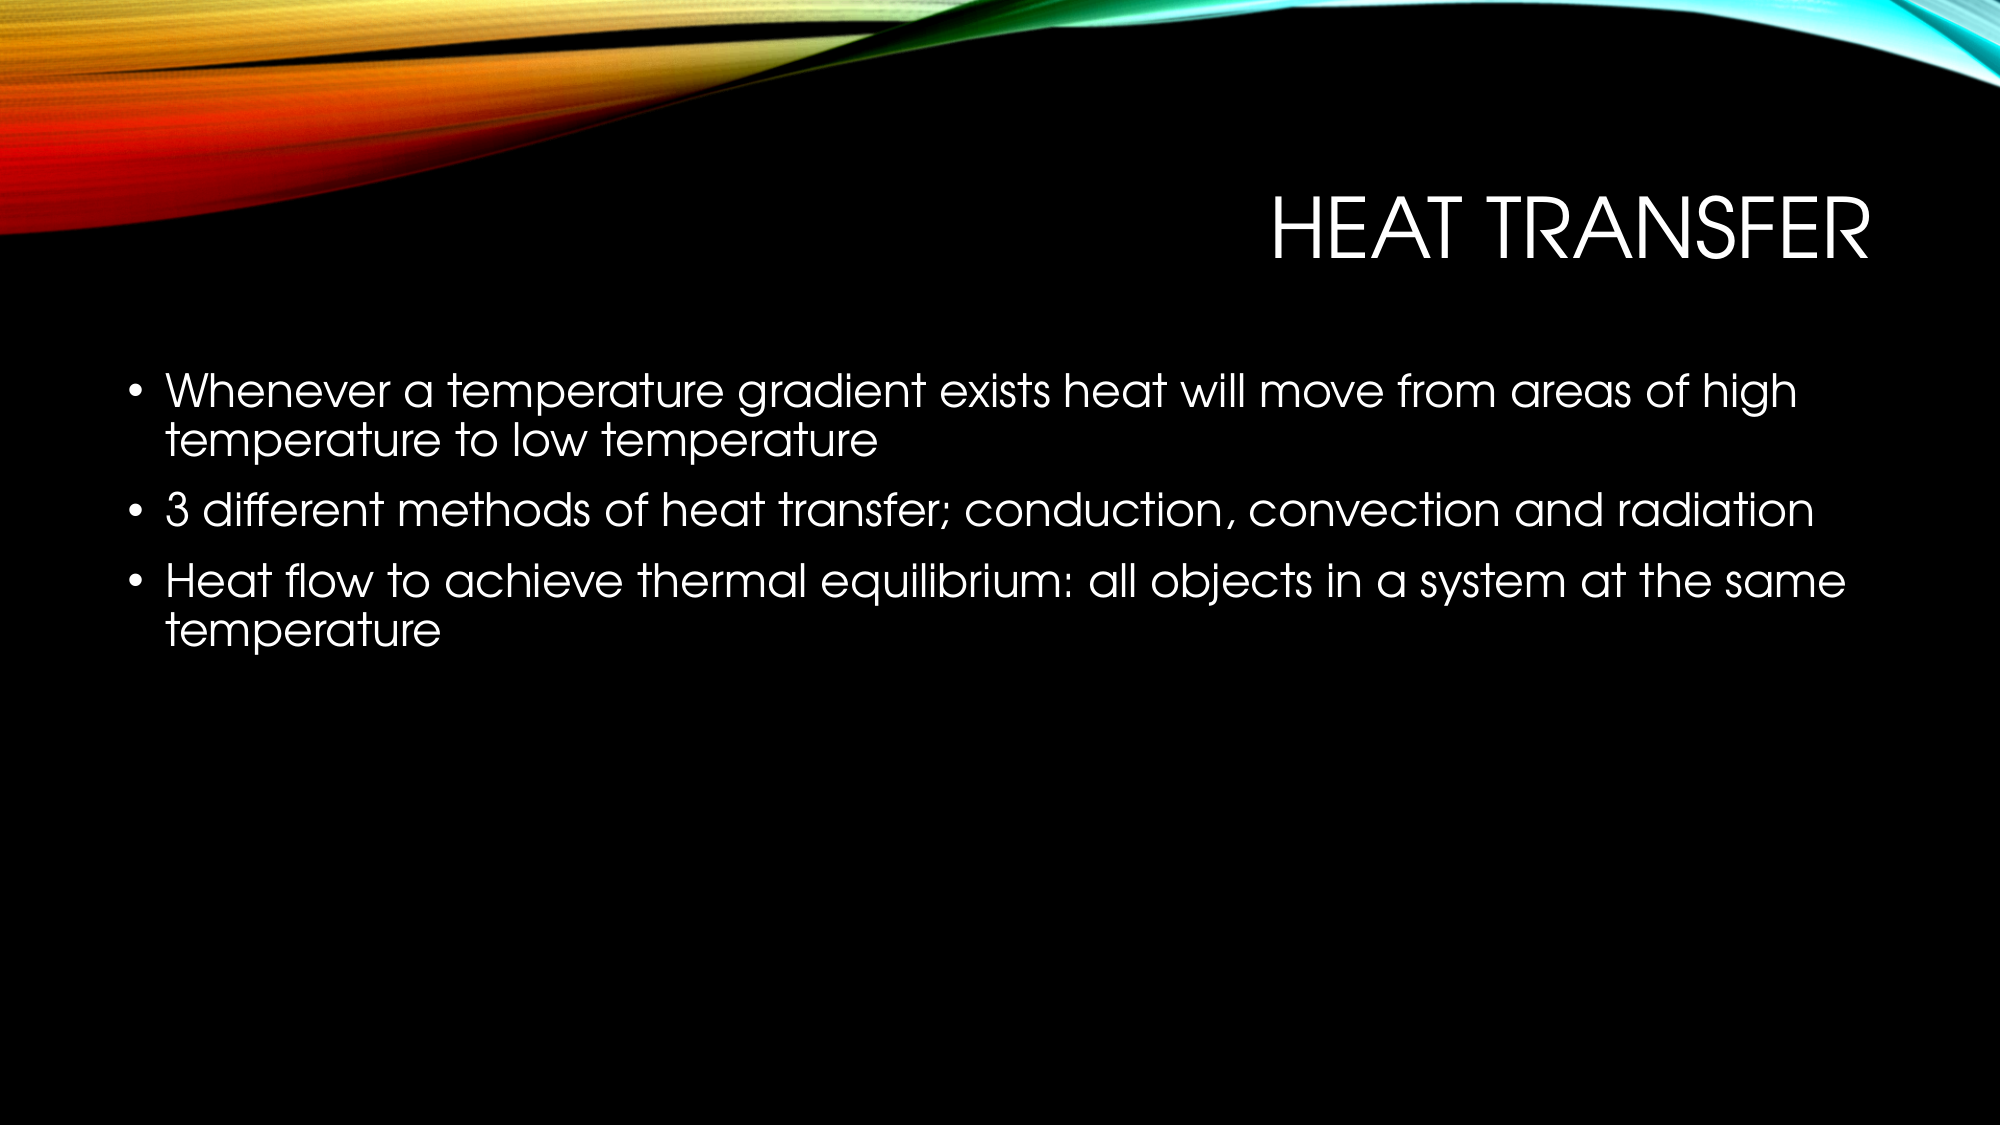

# Heat transfer
Whenever a temperature gradient exists heat will move from areas of high temperature to low temperature
3 different methods of heat transfer; conduction, convection and radiation
Heat flow to achieve thermal equilibrium: all objects in a system at the same temperature